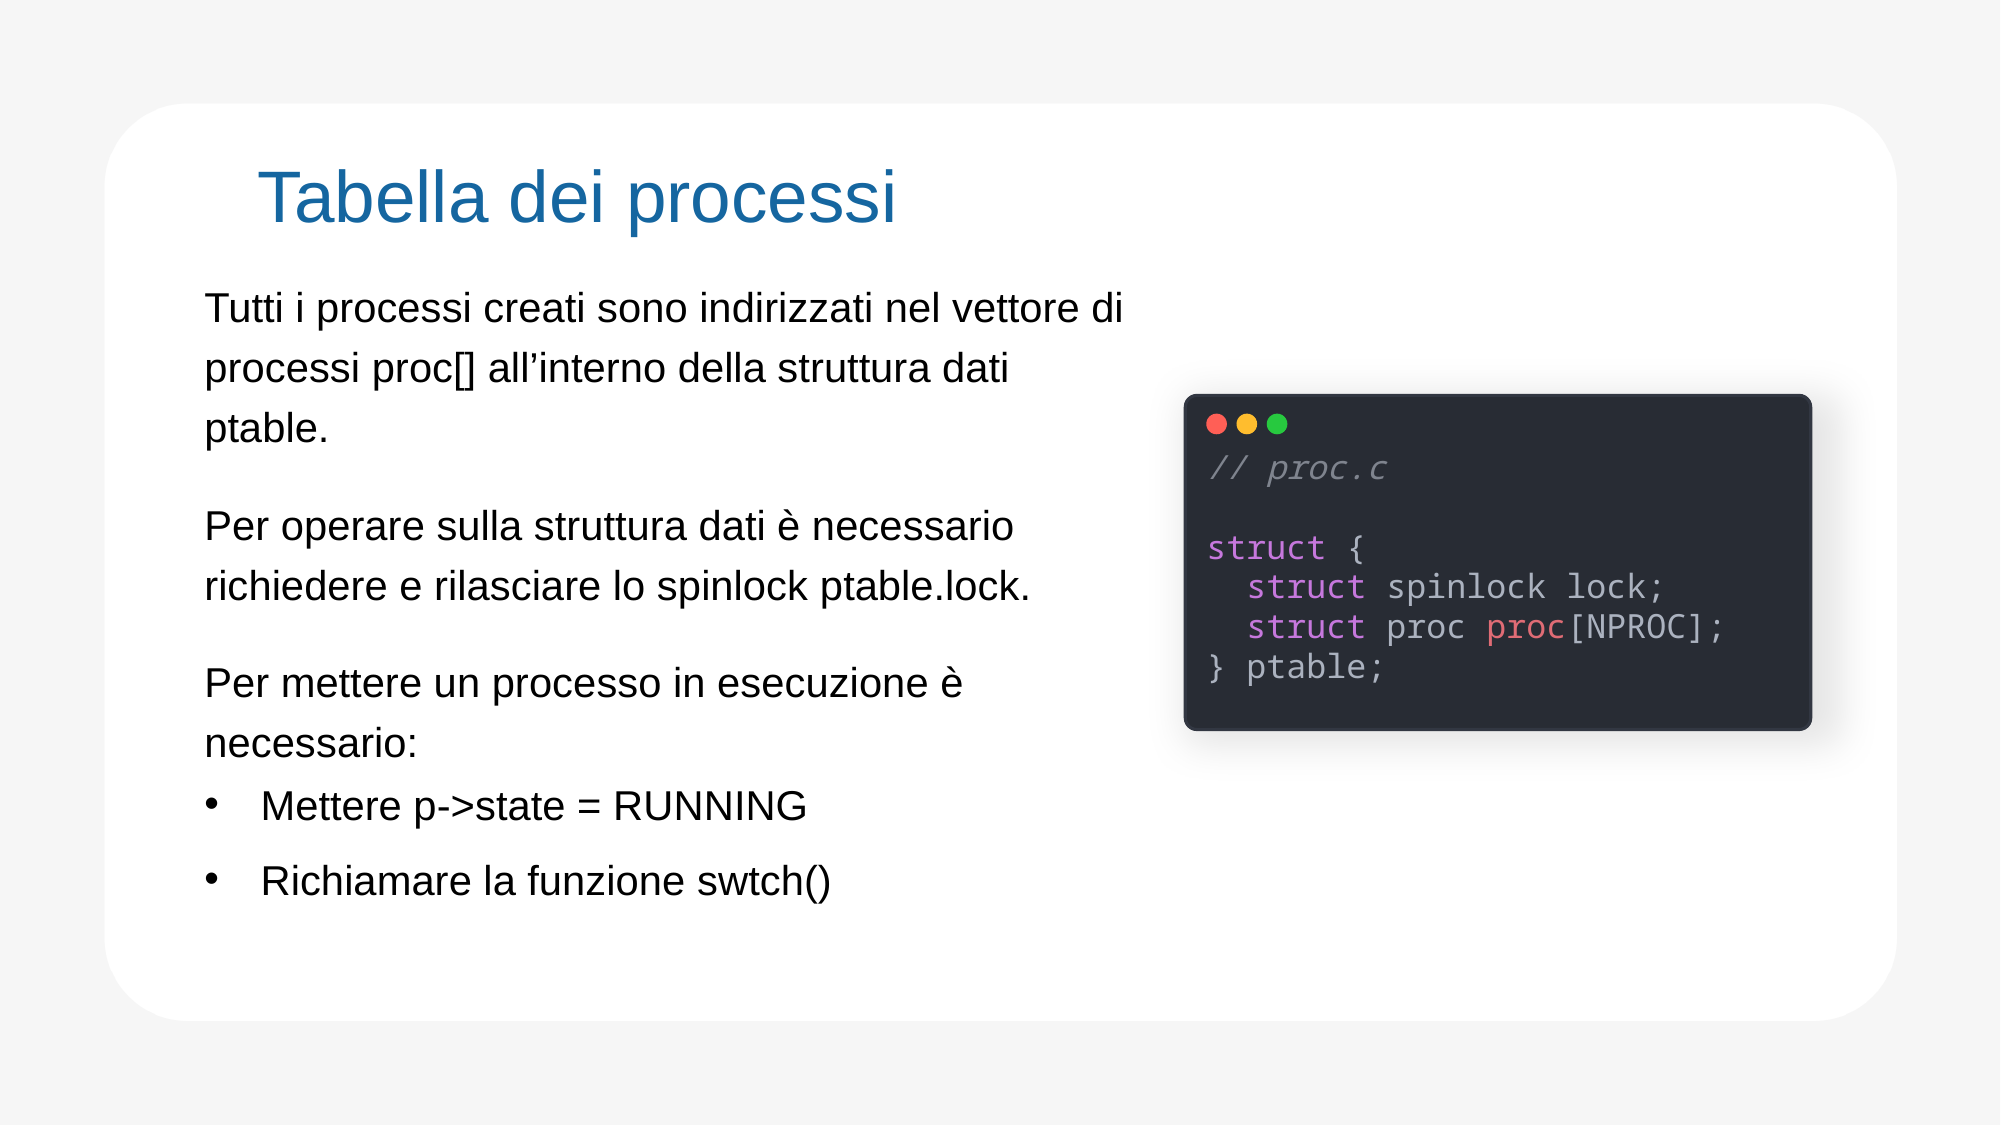

Tabella dei processi
Tutti i processi creati sono indirizzati nel vettore di processi proc[] all’interno della struttura dati ptable.
Per operare sulla struttura dati è necessario richiedere e rilasciare lo spinlock ptable.lock.
Per mettere un processo in esecuzione è necessario:
Mettere p->state = RUNNING
Richiamare la funzione swtch()

// proc.c

struct {
  struct spinlock lock;
  struct proc proc[NPROC];
} ptable;